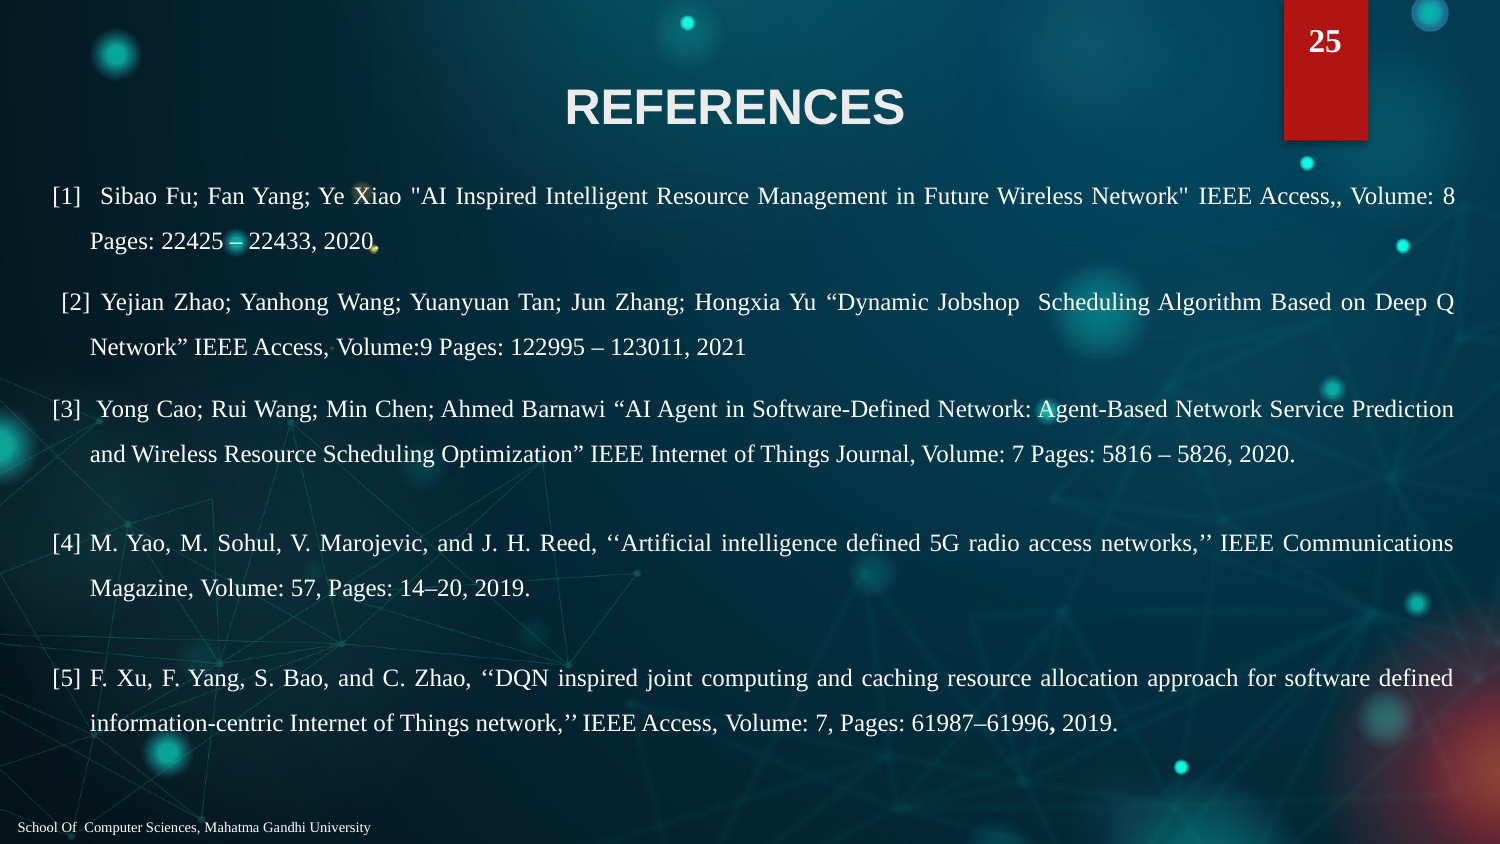

25
REFERENCES
[1] 	 Sibao Fu; Fan Yang; Ye Xiao "AI Inspired Intelligent Resource Management in Future Wireless Network" IEEE Access,, Volume: 8 Pages: 22425 – 22433, 2020.
 [2]	 Yejian Zhao; Yanhong Wang; Yuanyuan Tan; Jun Zhang; Hongxia Yu “Dynamic Jobshop  Scheduling Algorithm Based on Deep Q Network” IEEE Access, Volume:9 Pages: 122995 – 123011, 2021
[3]	 Yong Cao; Rui Wang; Min Chen; Ahmed Barnawi “AI Agent in Software-Defined Network: Agent-Based Network Service Prediction and Wireless Resource Scheduling Optimization” IEEE Internet of Things Journal, Volume: 7 Pages: 5816 – 5826, 2020.

[4] M. Yao, M. Sohul, V. Marojevic, and J. H. Reed, ‘‘Artificial intelligence defined 5G radio access networks,’’ IEEE Communications Magazine, Volume: 57, Pages: 14–20, 2019.

[5]	F. Xu, F. Yang, S. Bao, and C. Zhao, ‘‘DQN inspired joint computing and caching resource allocation approach for software defined information-centric Internet of Things network,’’ IEEE Access, Volume: 7, Pages: 61987–61996, 2019.
School Of  Computer Sciences, Mahatma Gandhi University